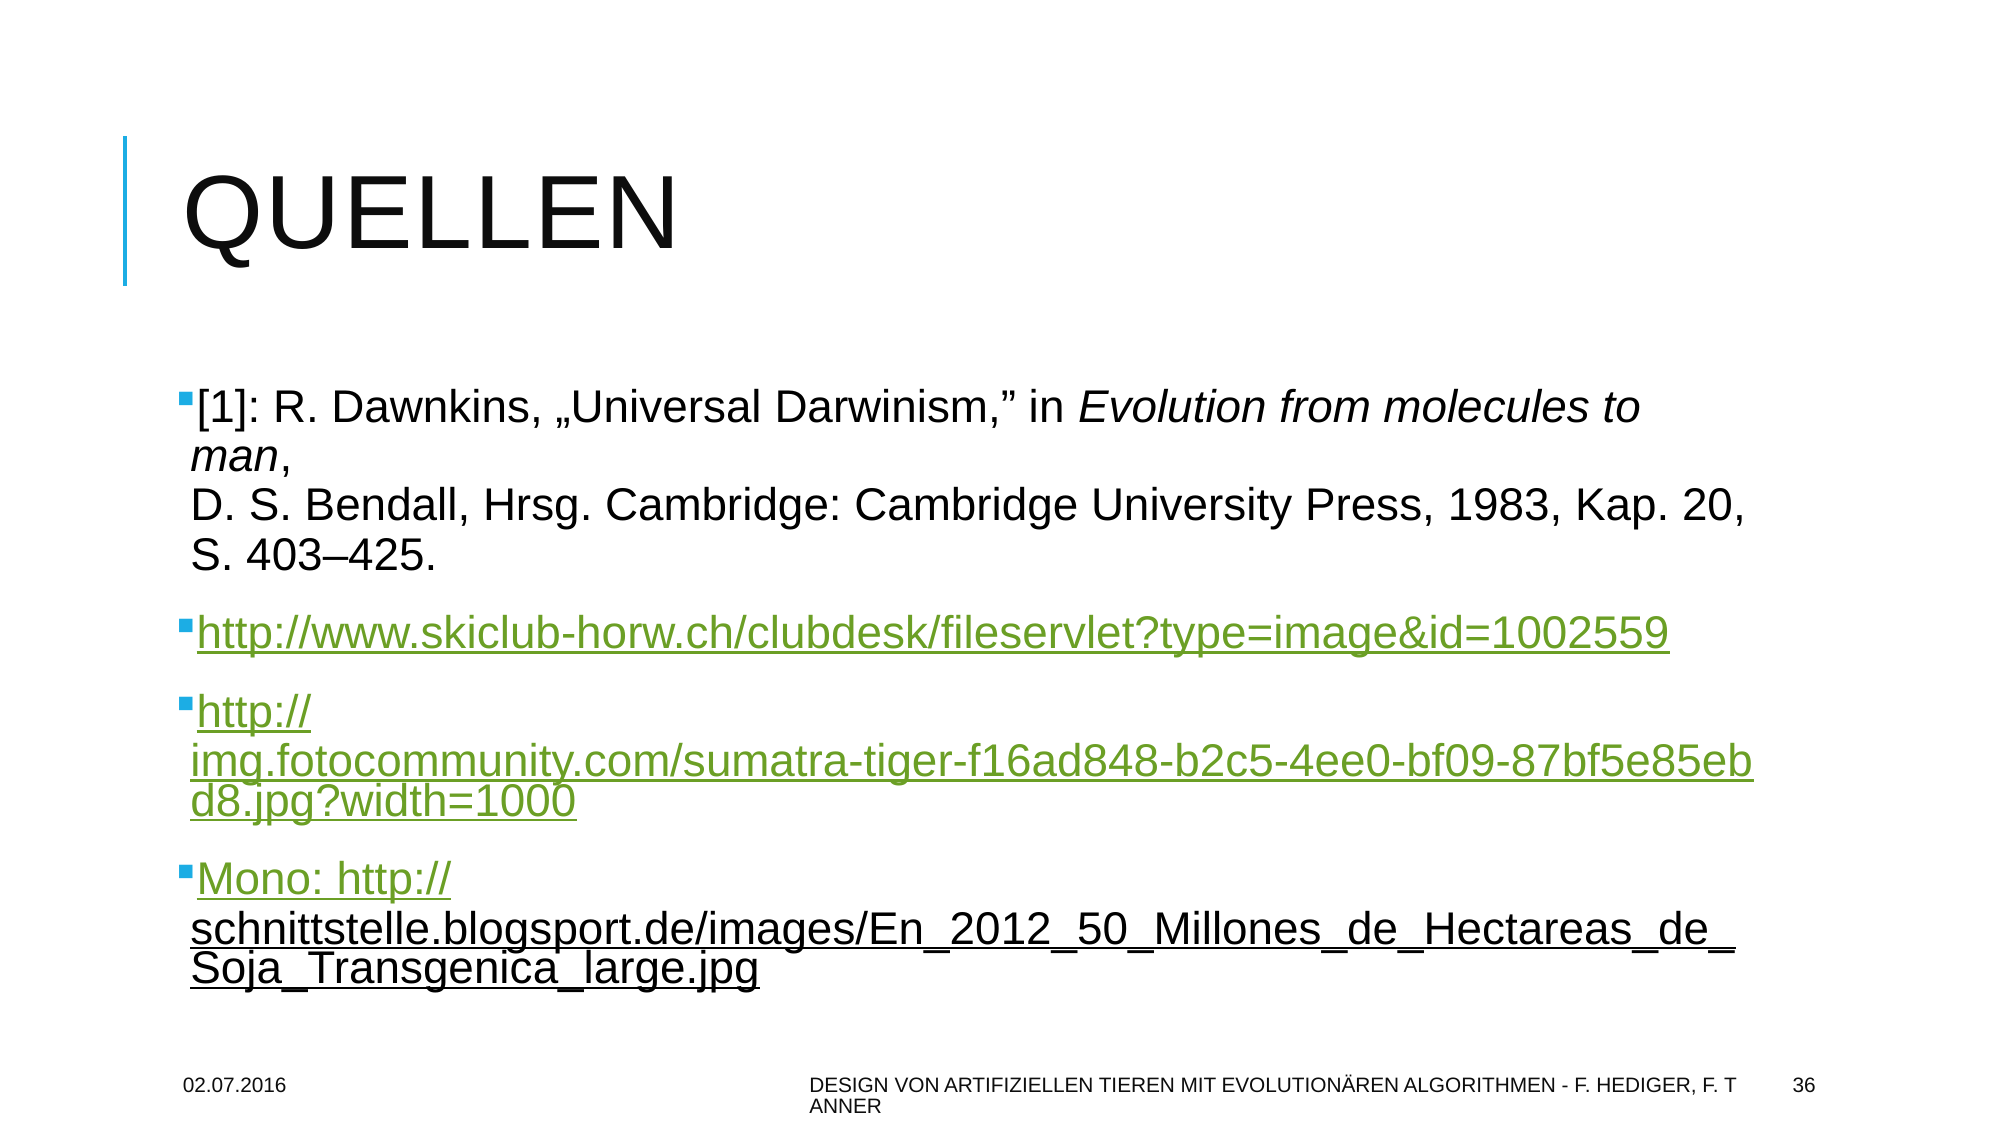

# Quellen
[1]: R. Dawnkins, „Universal Darwinism,” in Evolution from molecules to man,
D. S. Bendall, Hrsg. Cambridge: Cambridge University Press, 1983, Kap. 20,
S. 403–425.
http://www.skiclub-horw.ch/clubdesk/fileservlet?type=image&id=1002559
http://img.fotocommunity.com/sumatra-tiger-f16ad848-b2c5-4ee0-bf09-87bf5e85ebd8.jpg?width=1000
Mono: http://schnittstelle.blogsport.de/images/En_2012_50_Millones_de_Hectareas_de_Soja_Transgenica_large.jpg
02.07.2016
Design von artifiziellen Tieren mit evolutionären Algorithmen - F. Hediger, F. Tanner
36